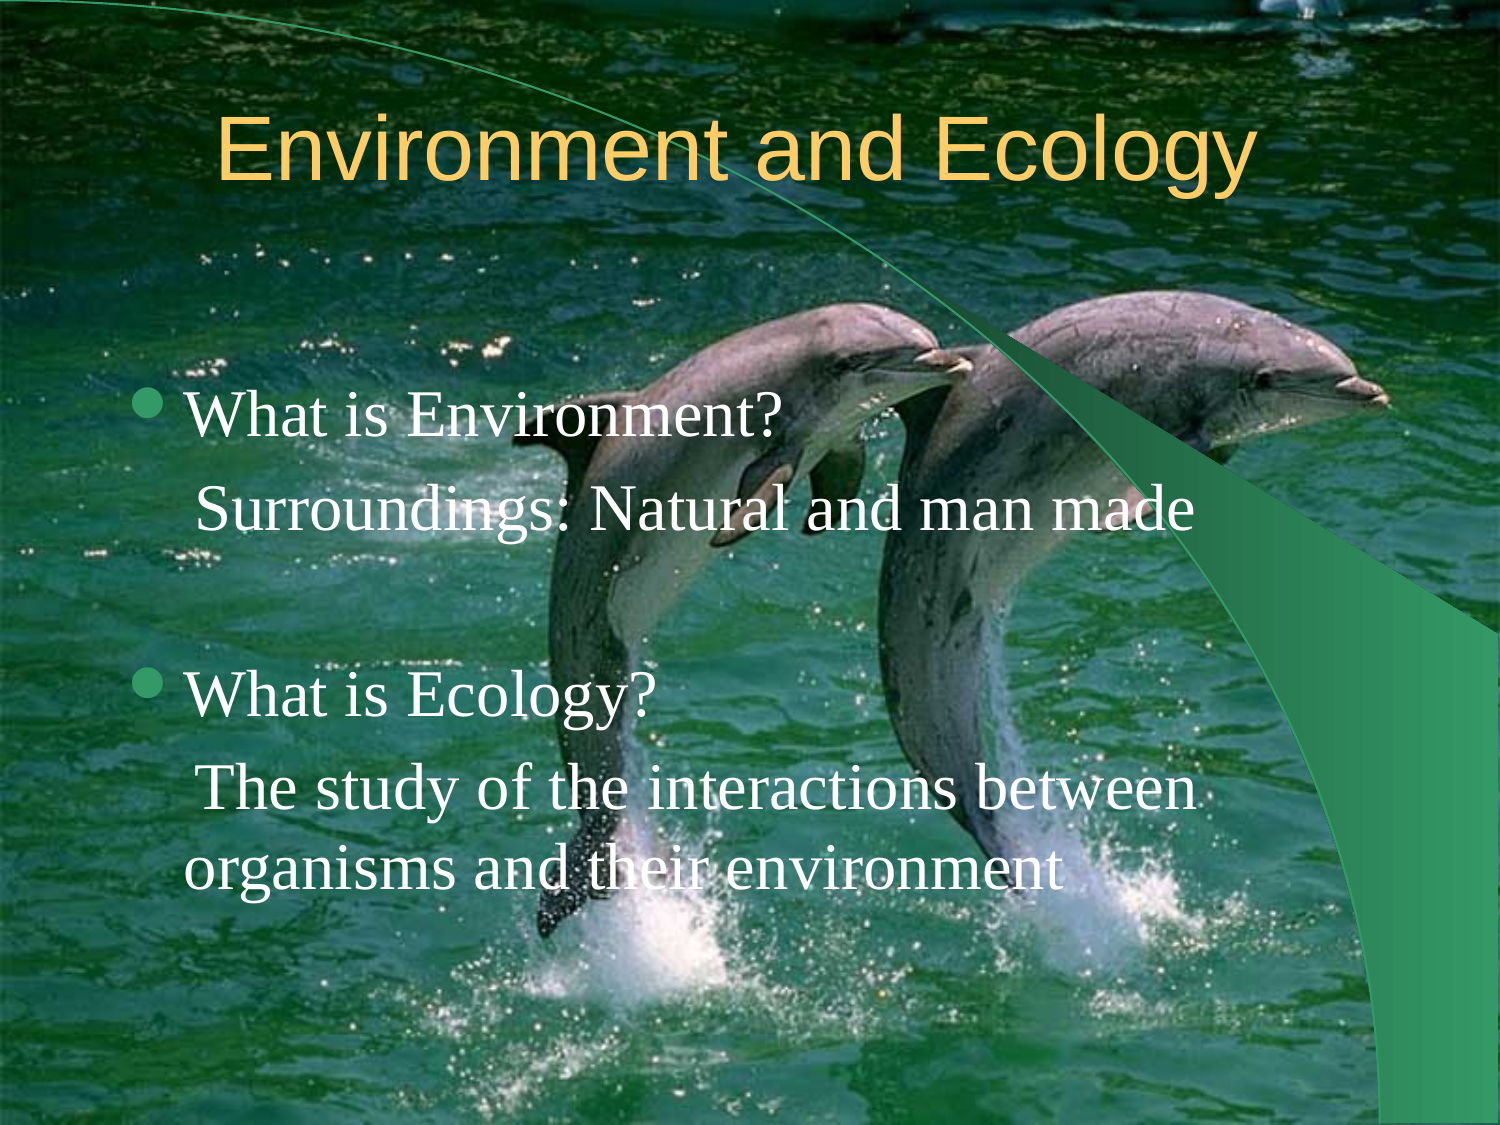

# Environment and Ecology
What is Environment?
    Surroundings: Natural and man made

What is Ecology?
    The study of the interactions between organisms and their environment